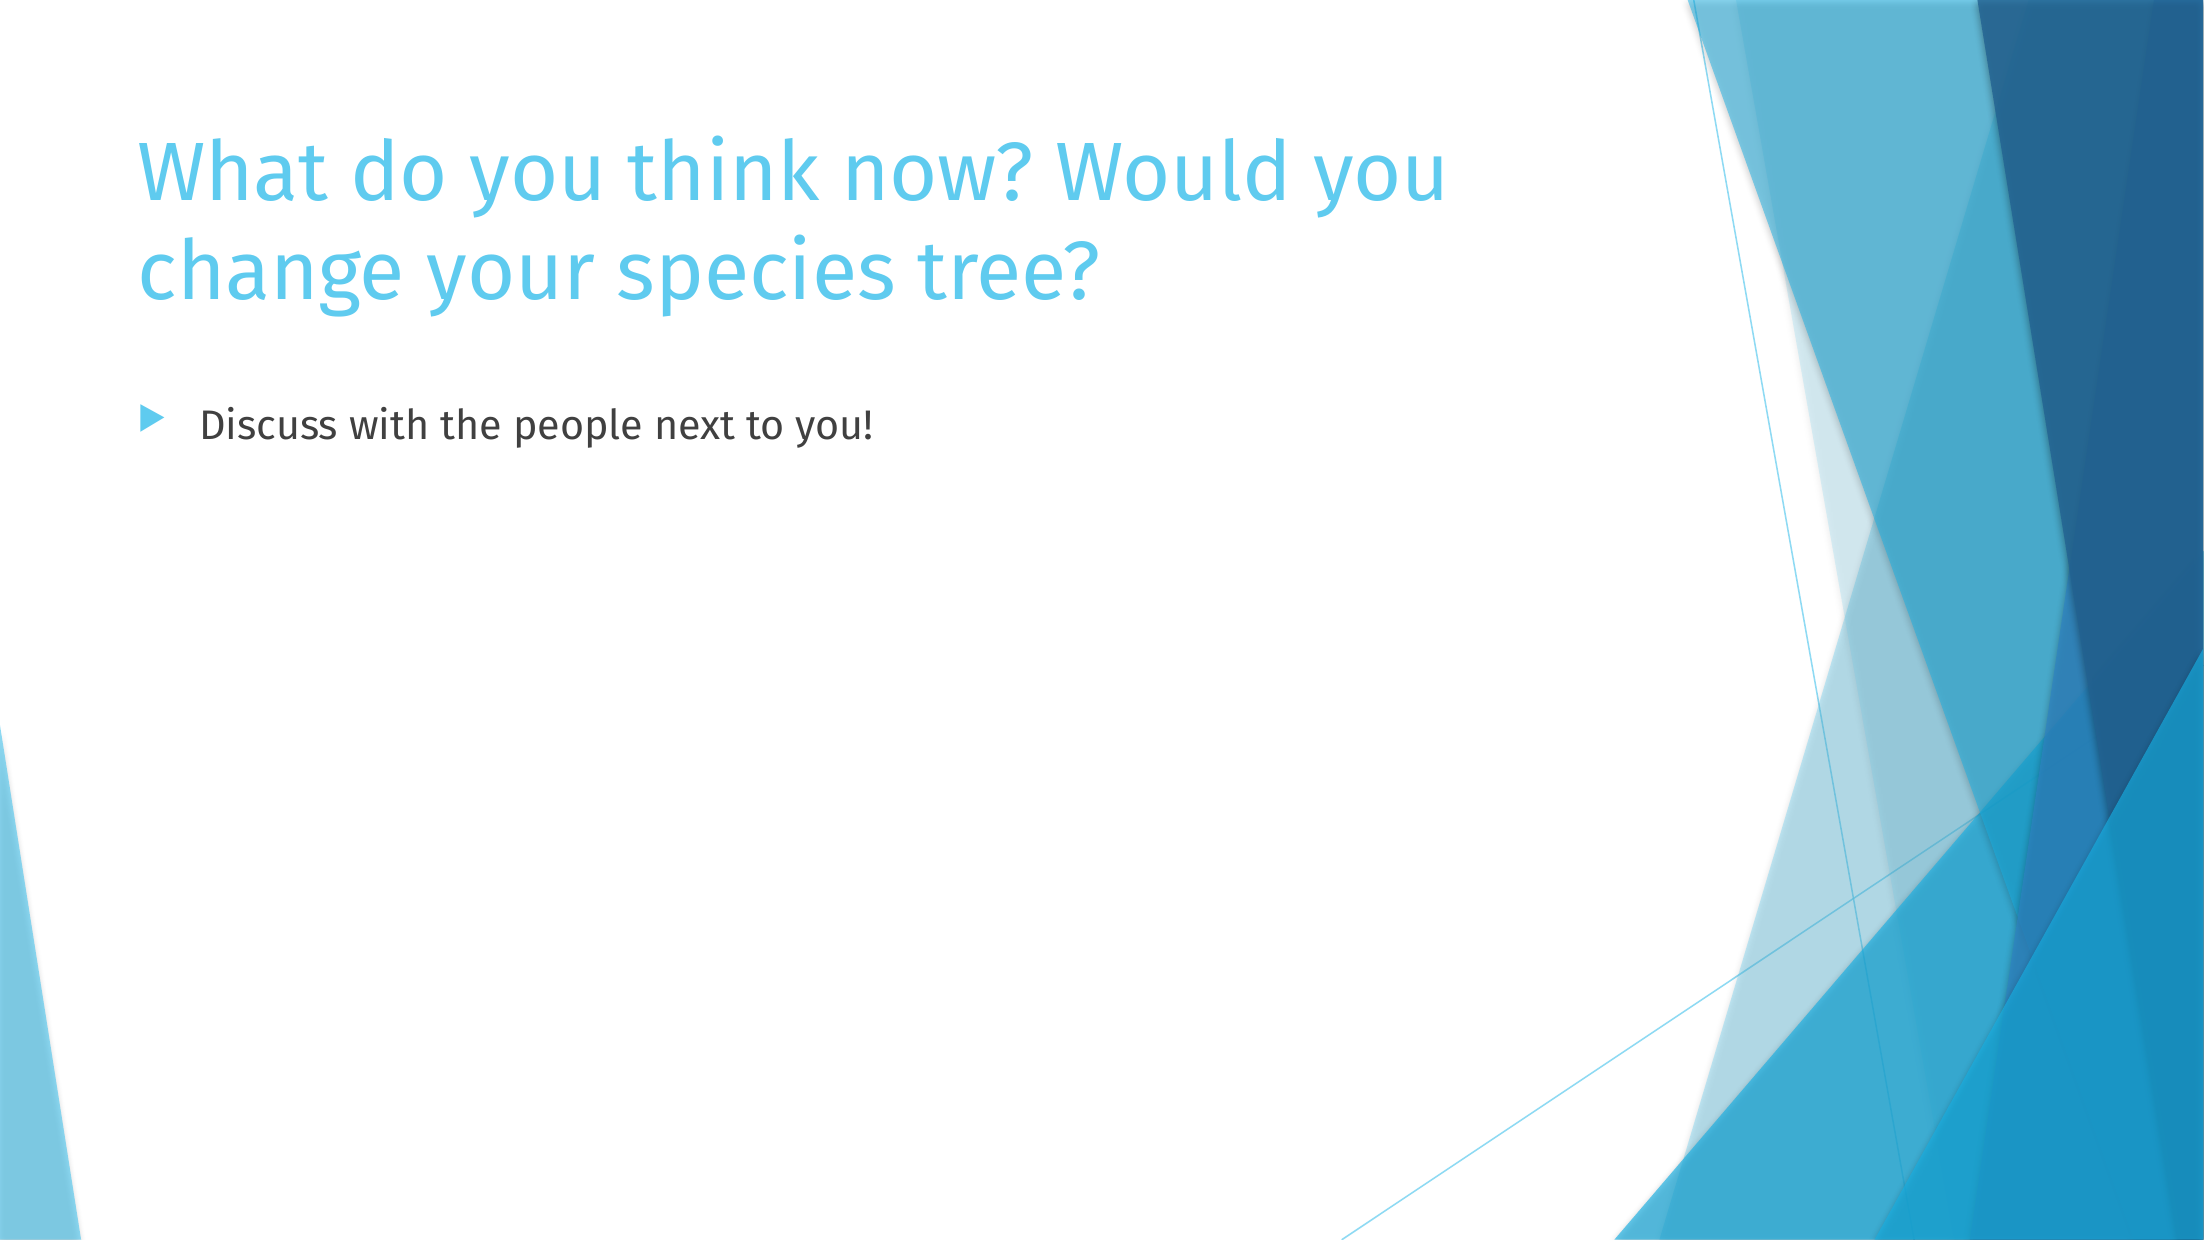

# What do you think now? Would you change your species tree?
Discuss with the people next to you!